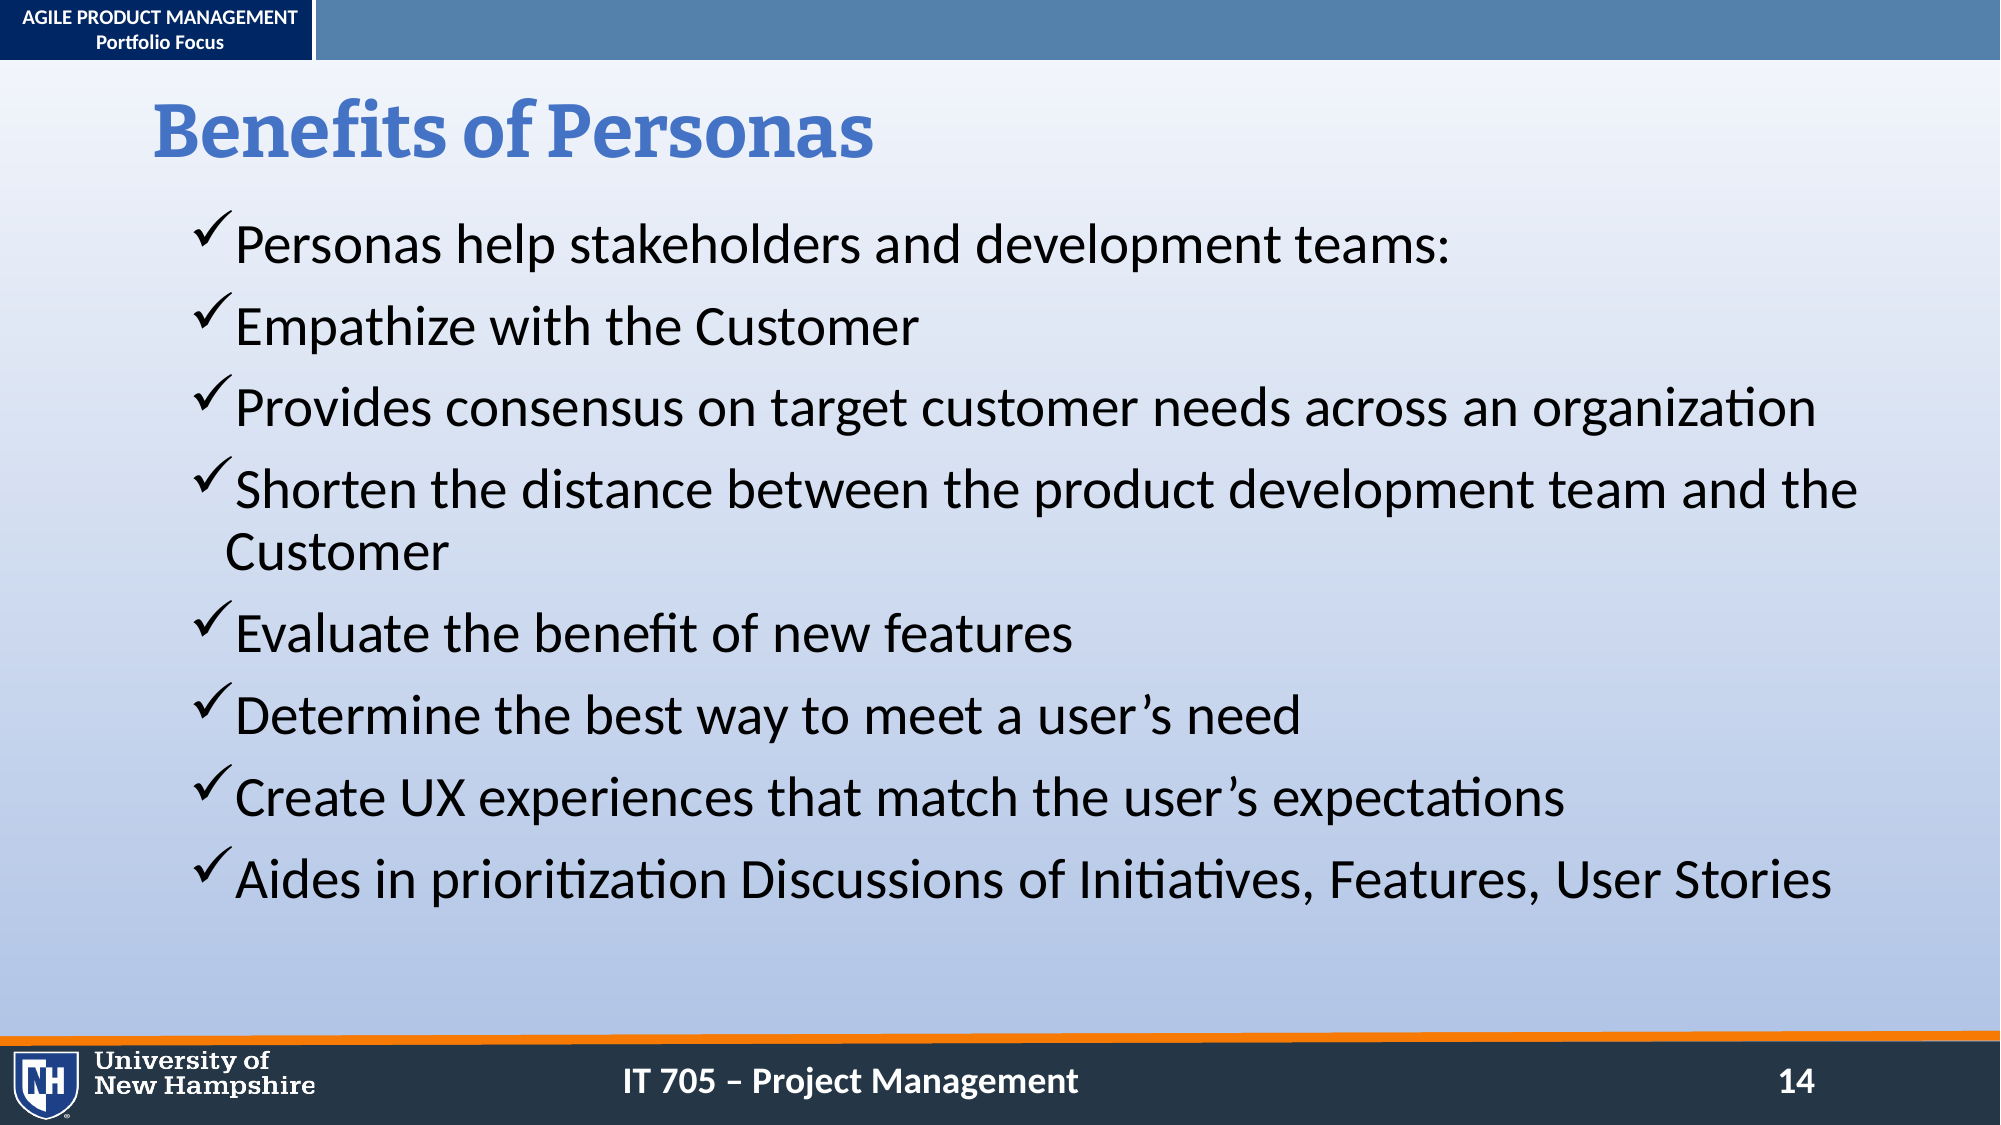

© 2013, ADP, Inc. Proprietary and Confidential Information.
14
# Benefits of Personas
Personas help stakeholders and development teams:
Empathize with the Customer
Provides consensus on target customer needs across an organization
Shorten the distance between the product development team and the Customer
Evaluate the benefit of new features
Determine the best way to meet a user’s need
Create UX experiences that match the user’s expectations
Aides in prioritization Discussions of Initiatives, Features, User Stories